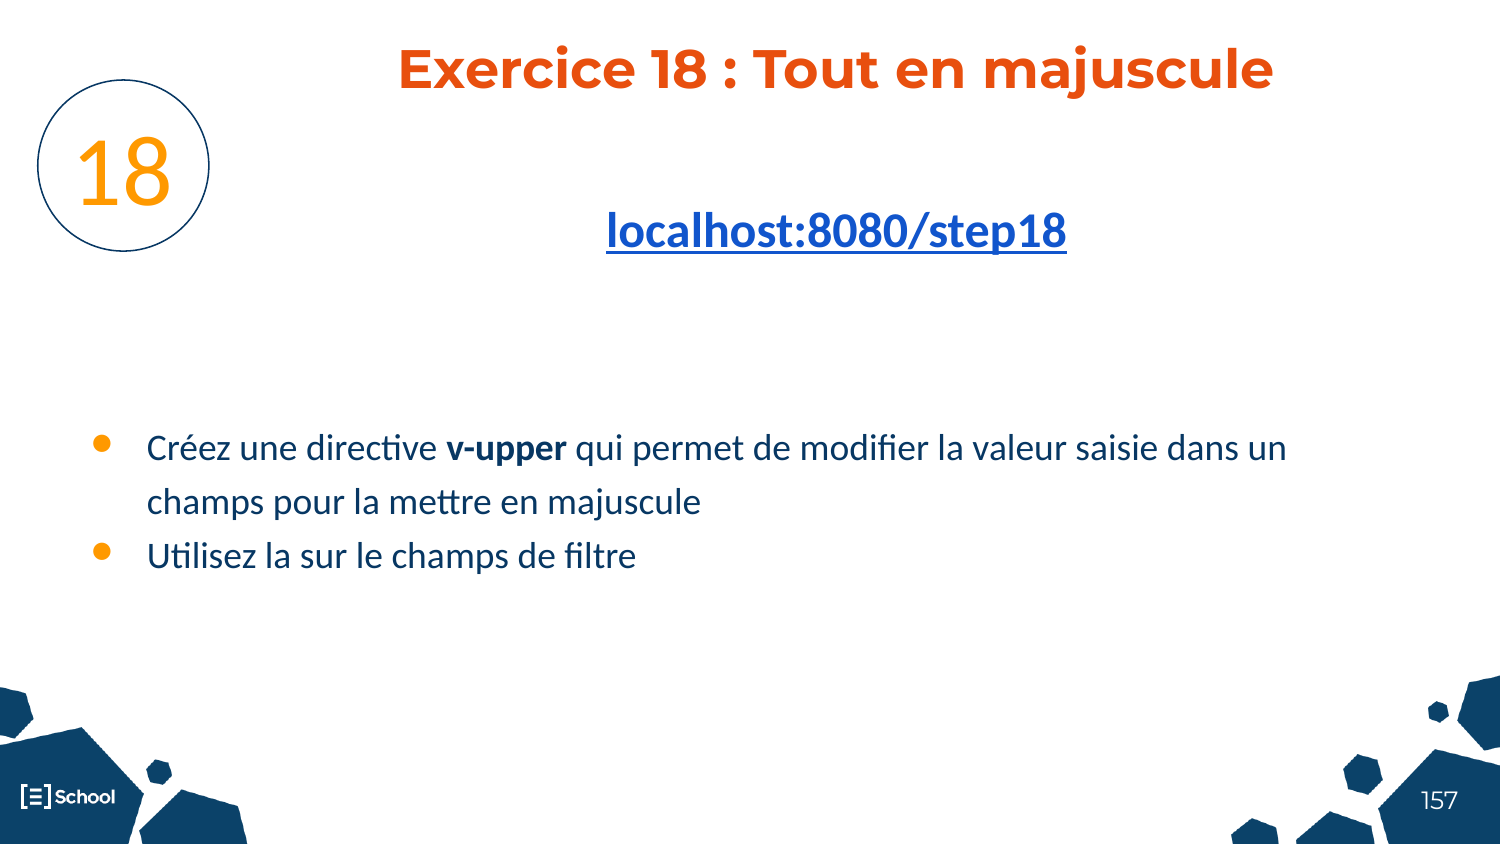

Exercice 18 : Tout en majuscule

18
localhost:8080/step18

Créez une directive v-upper qui permet de modifier la valeur saisie dans un champs pour la mettre en majuscule
Utilisez la sur le champs de filtre

157